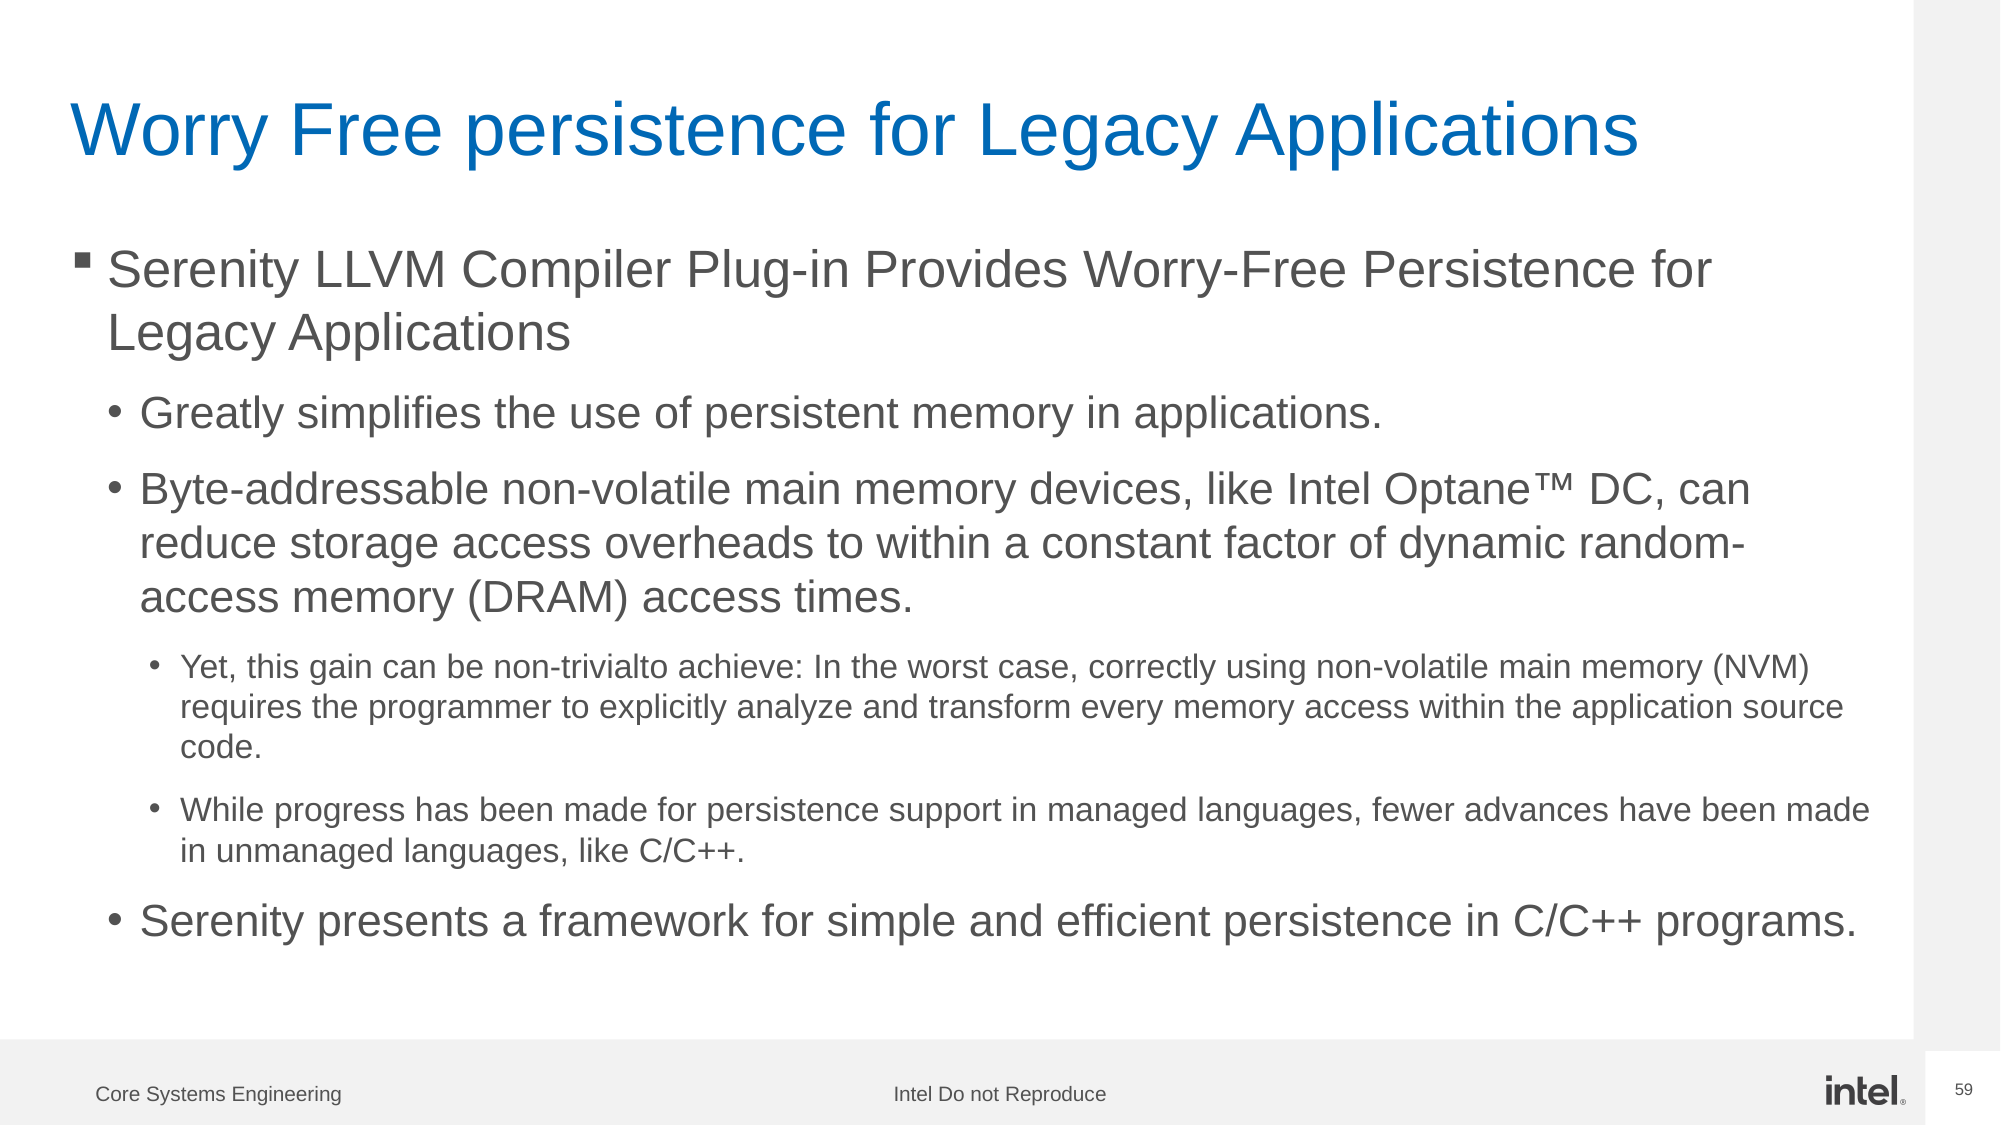

# Worry Free persistence for Legacy Applications
Serenity LLVM Compiler Plug-in Provides Worry-Free Persistence for Legacy Applications
Greatly simplifies the use of persistent memory in applications.
Byte-addressable non-volatile main memory devices, like Intel Optane™ DC, can reduce storage access overheads to within a constant factor of dynamic random-access memory (DRAM) access times.
Yet, this gain can be non-trivialto achieve: In the worst case, correctly using non-volatile main memory (NVM) requires the programmer to explicitly analyze and transform every memory access within the application source code.
While progress has been made for persistence support in managed languages, fewer advances have been made in unmanaged languages, like C/C++.
Serenity presents a framework for simple and efficient persistence in C/C++ programs.